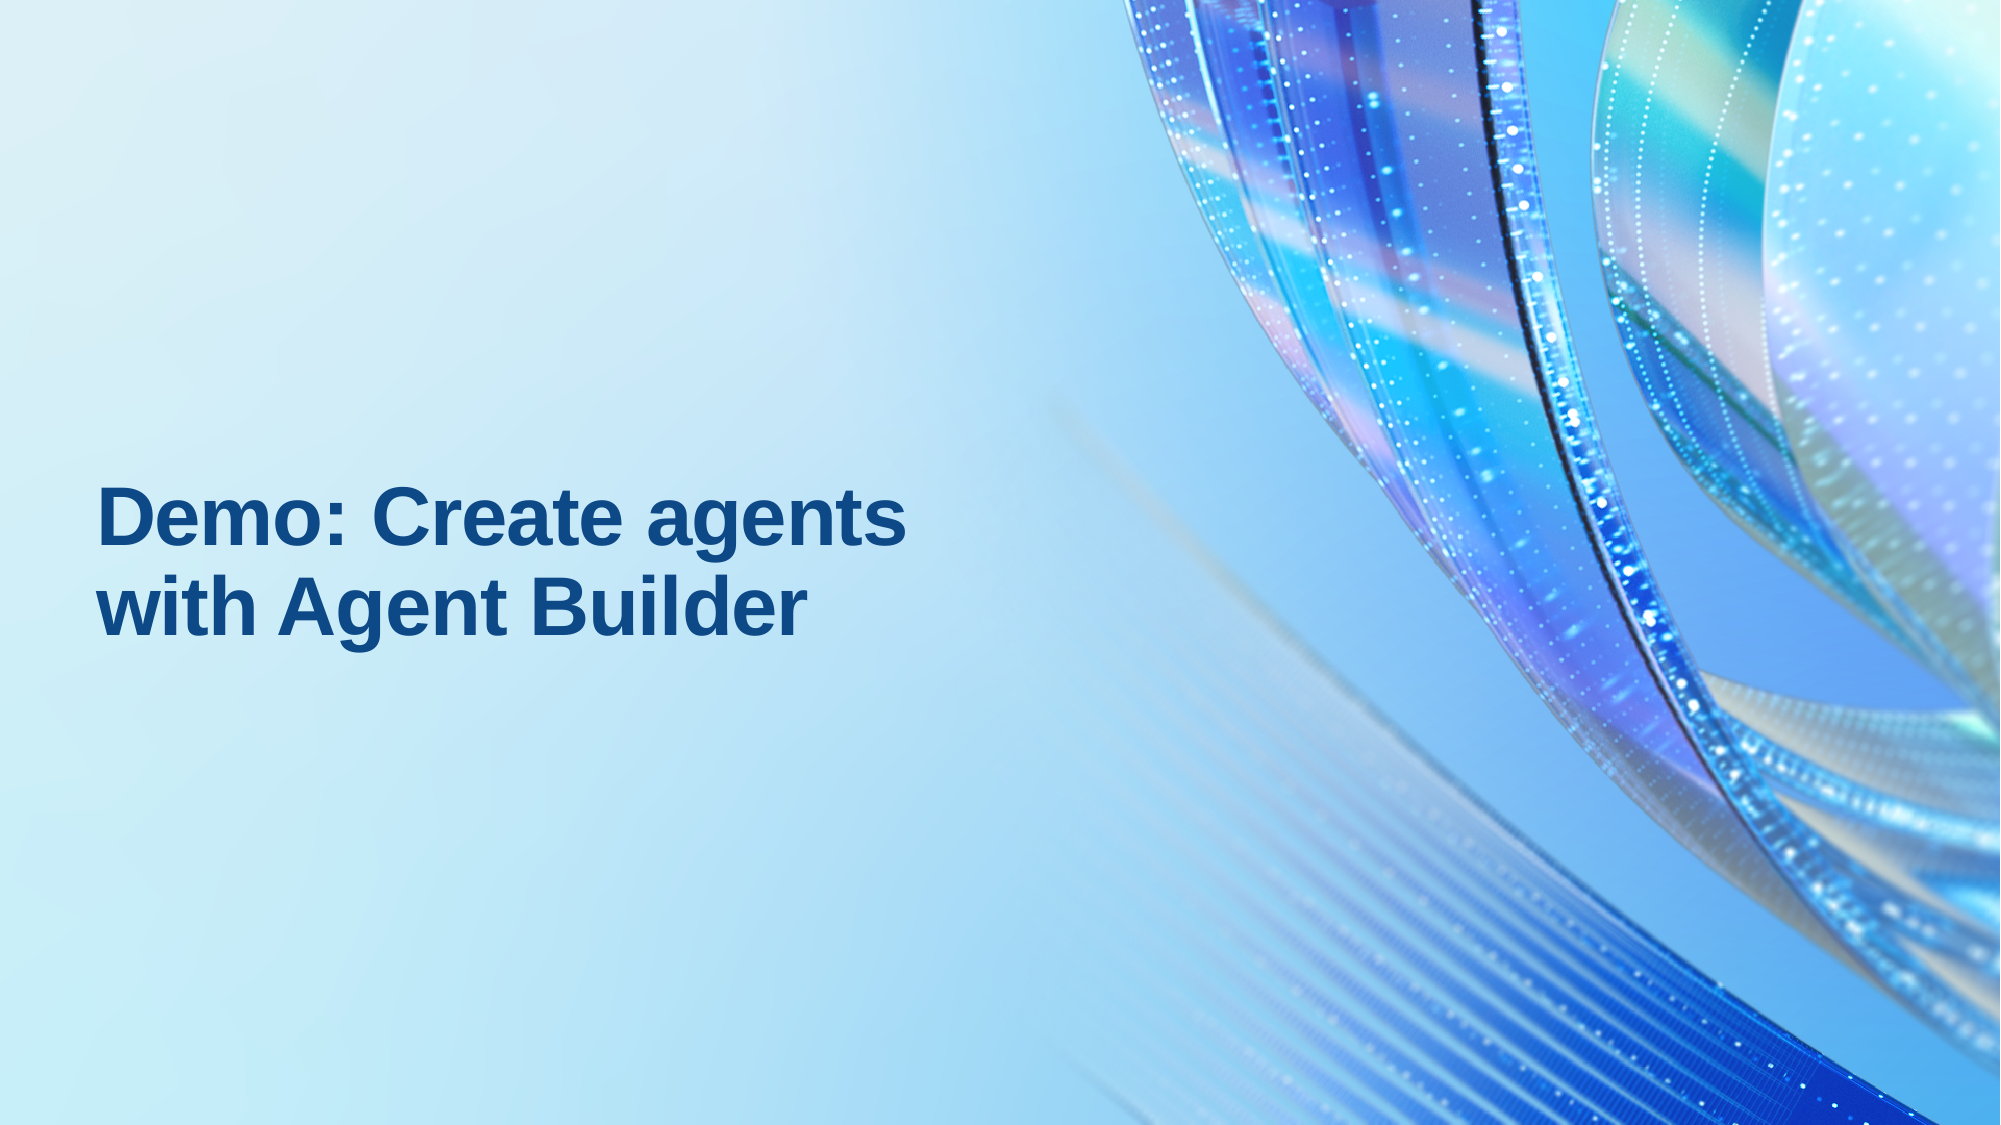

# Demo: Create agents with Agent Builder